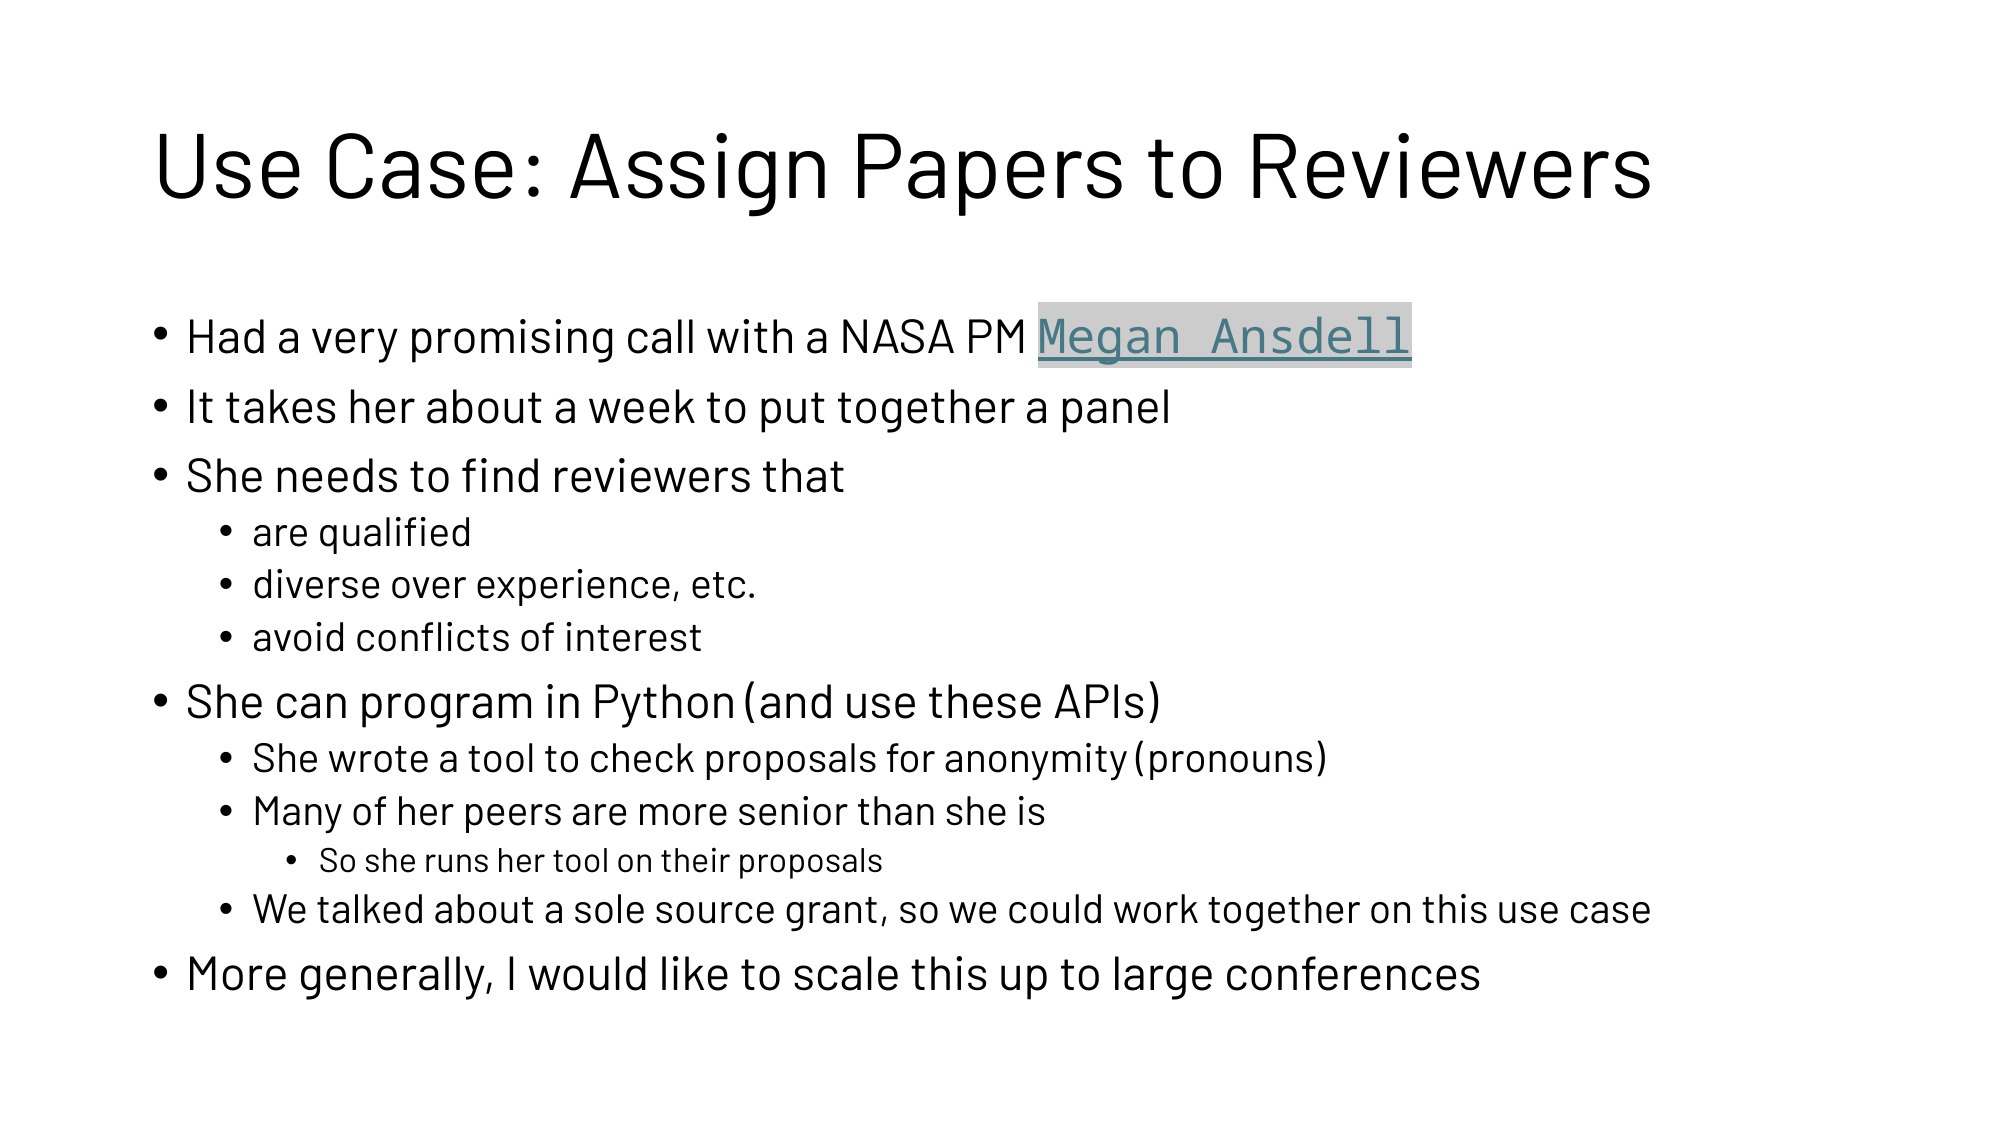

# Use Case: Assign Papers to Reviewers
Had a very promising call with a NASA PM Megan Ansdell
It takes her about a week to put together a panel
She needs to find reviewers that
are qualified
diverse over experience, etc.
avoid conflicts of interest
She can program in Python (and use these APIs)
She wrote a tool to check proposals for anonymity (pronouns)
Many of her peers are more senior than she is
So she runs her tool on their proposals
We talked about a sole source grant, so we could work together on this use case
More generally, I would like to scale this up to large conferences